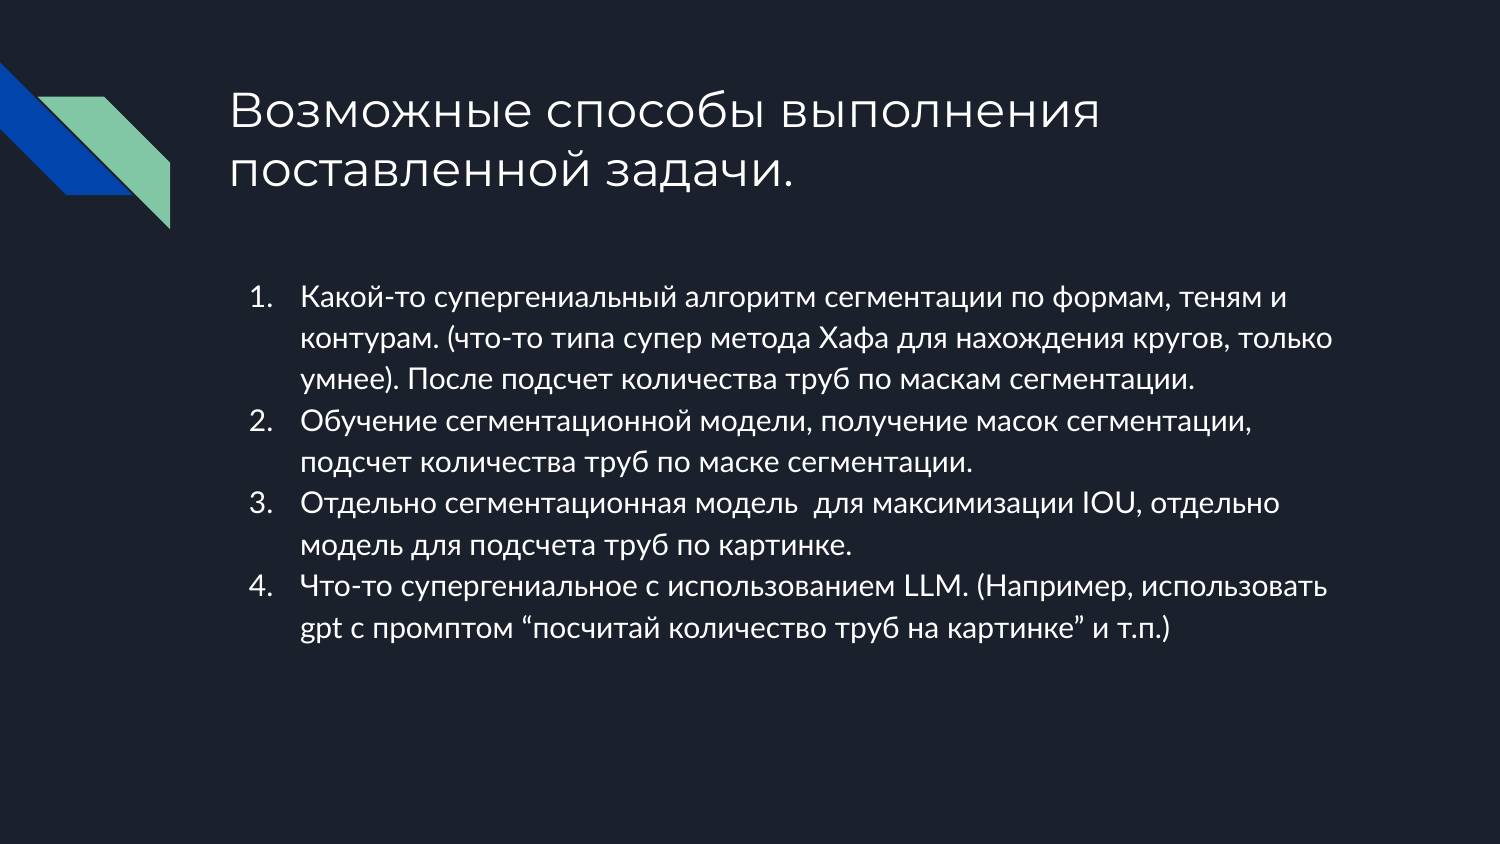

# Возможные способы выполнения поставленной задачи.
Какой-то супергениальный алгоритм сегментации по формам, теням и контурам. (что-то типа супер метода Хафа для нахождения кругов, только умнее). После подсчет количества труб по маскам сегментации.
Обучение сегментационной модели, получение масок сегментации, подсчет количества труб по маске сегментации.
Отдельно сегментационная модель  для максимизации IOU, отдельно модель для подсчета труб по картинке.
Что-то супергениальное с использованием LLM. (Например, использовать gpt c промптом “посчитай количество труб на картинке” и т.п.)